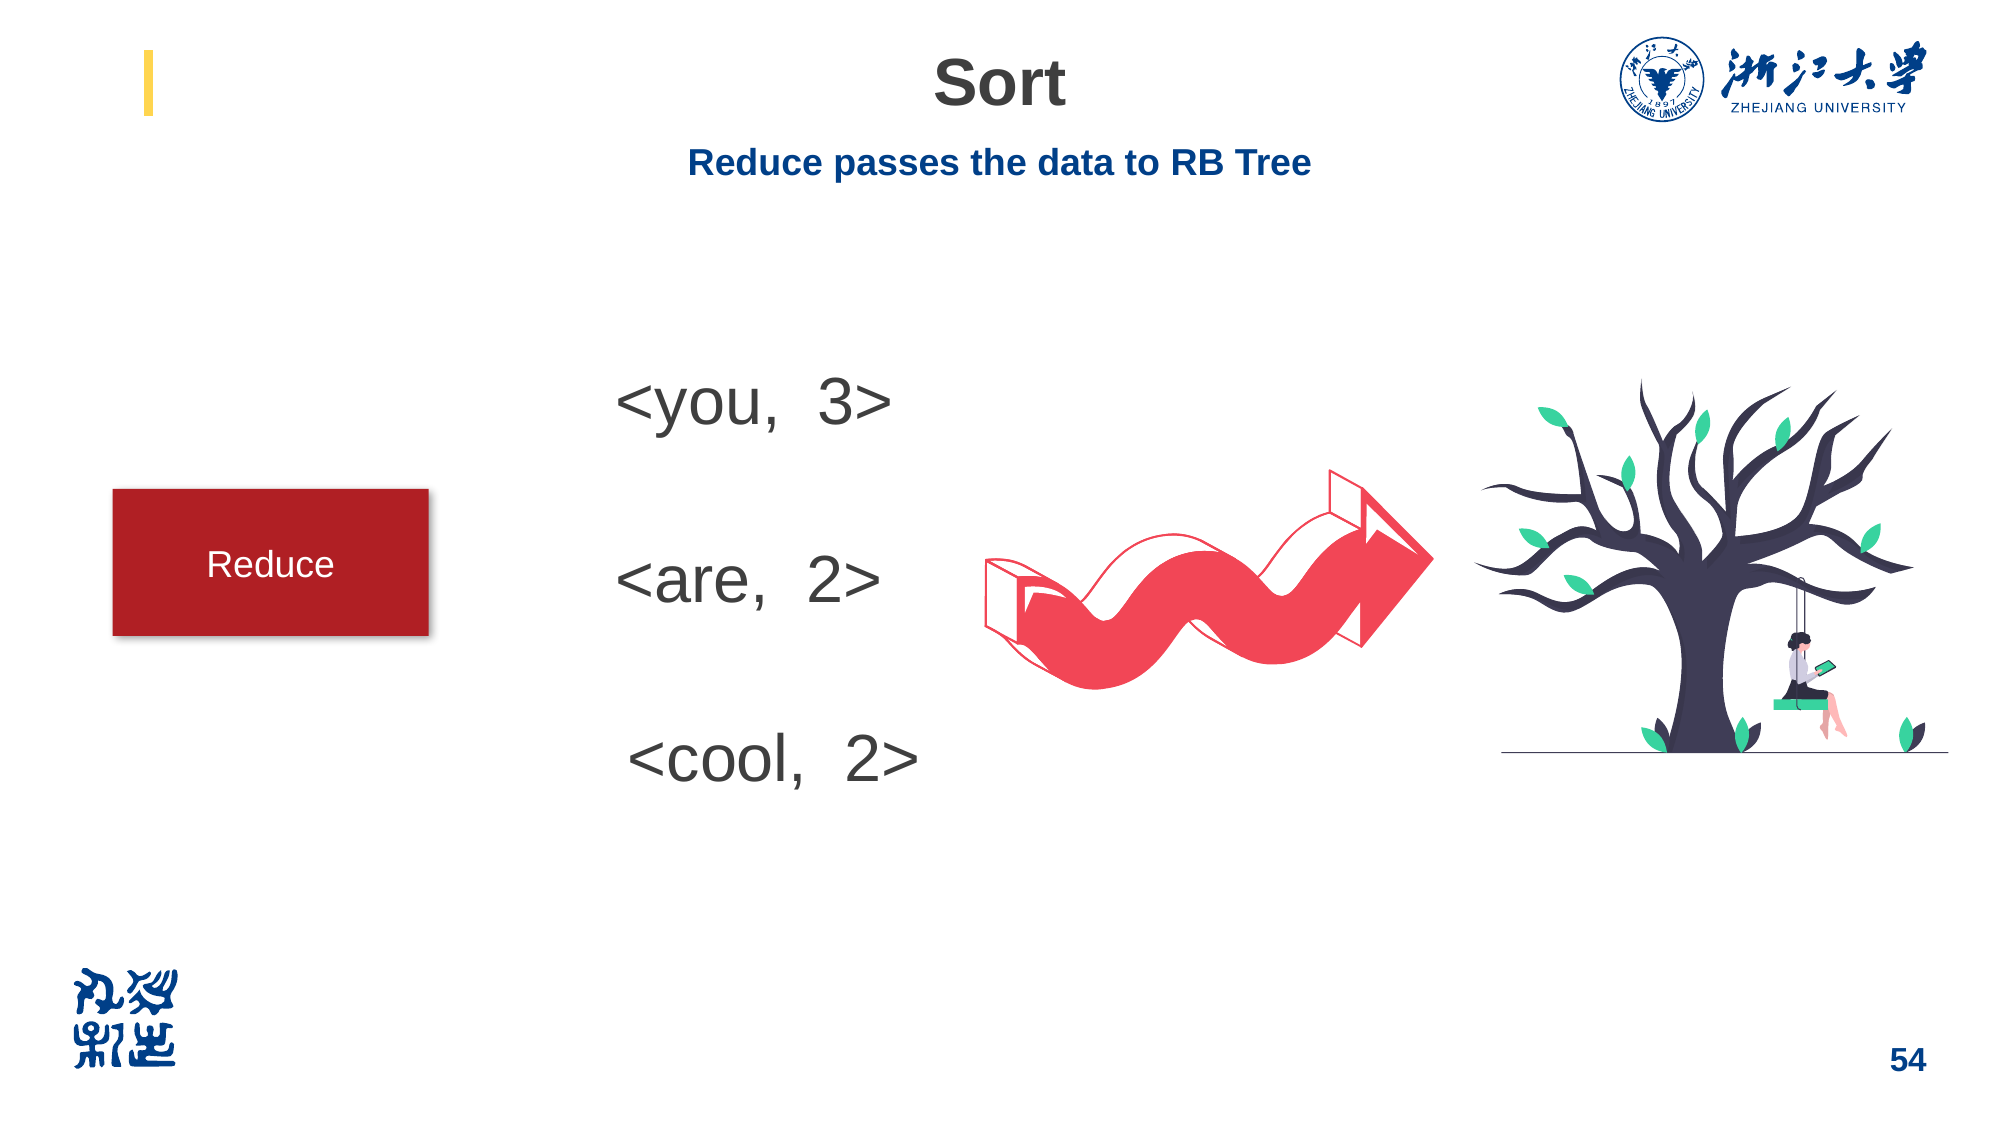

# Sort
Reduce passes the data to RB Tree
<you,  3>

Reduce
<are,  2>
<cool,  2>
54